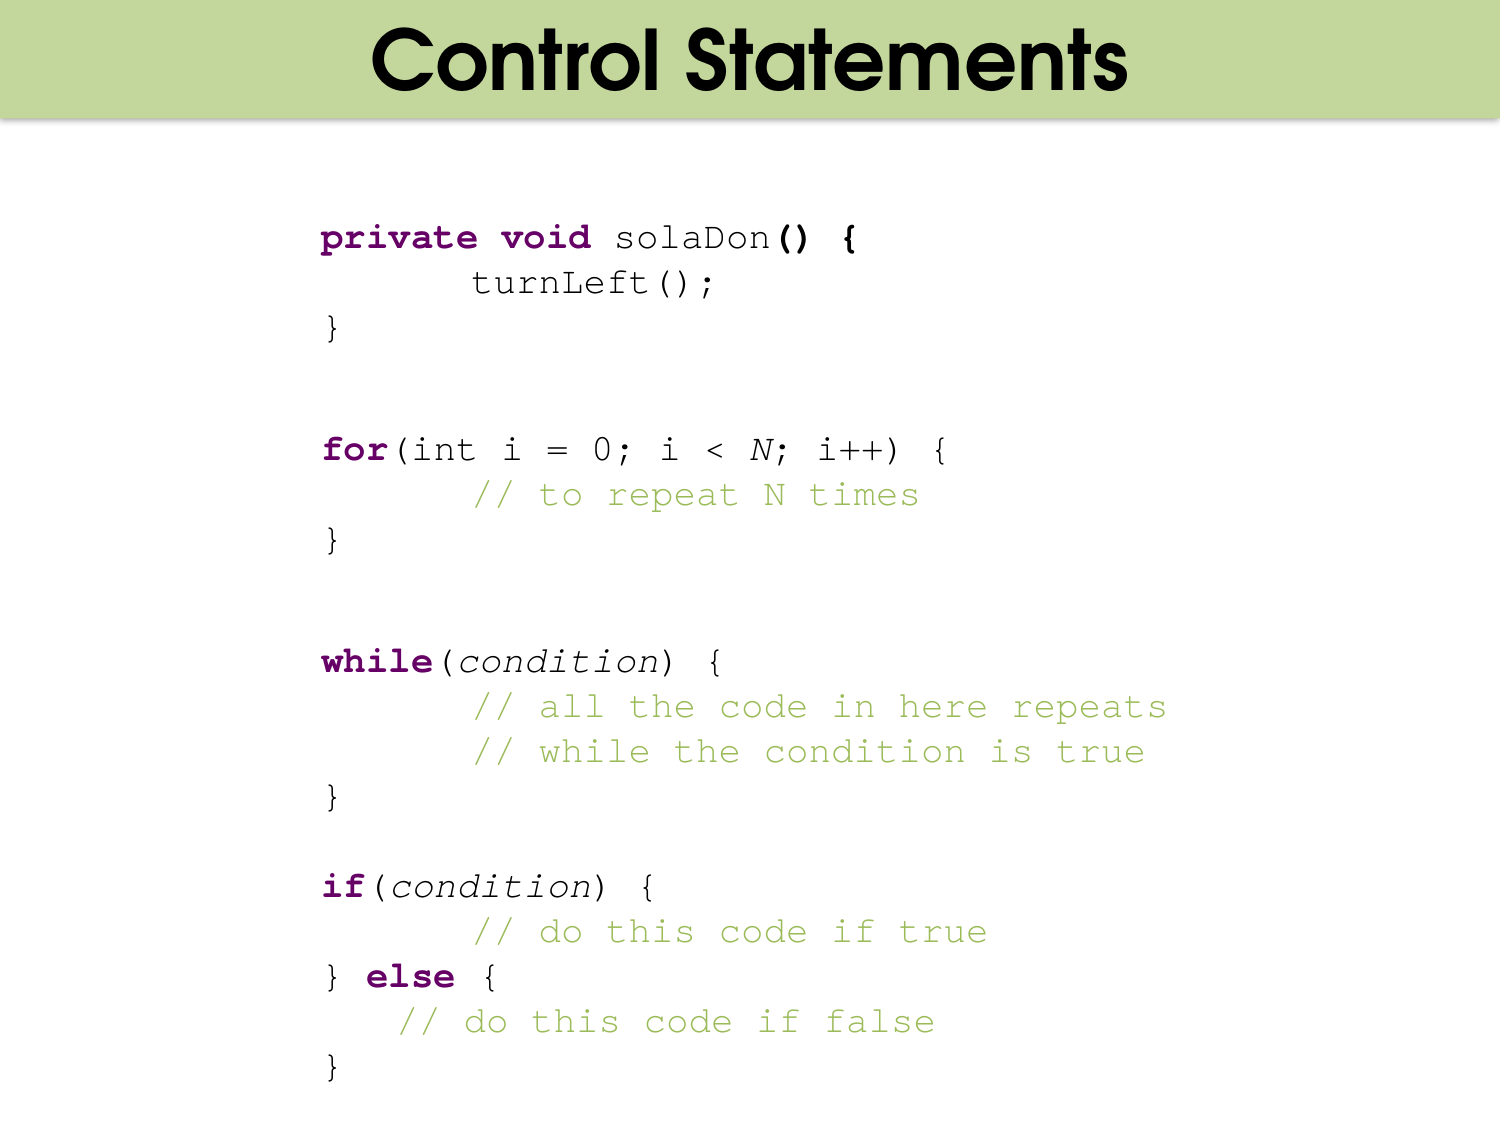

Control Statements
private void solaDon() {
	turnLeft();
}
for(int i = 0; i < N; i++) {
	// to repeat N times
}
while(condition) {
	// all the code in here repeats
	// while the condition is true
}
if(condition) {
	// do this code if true
} else {
// do this code if false
}